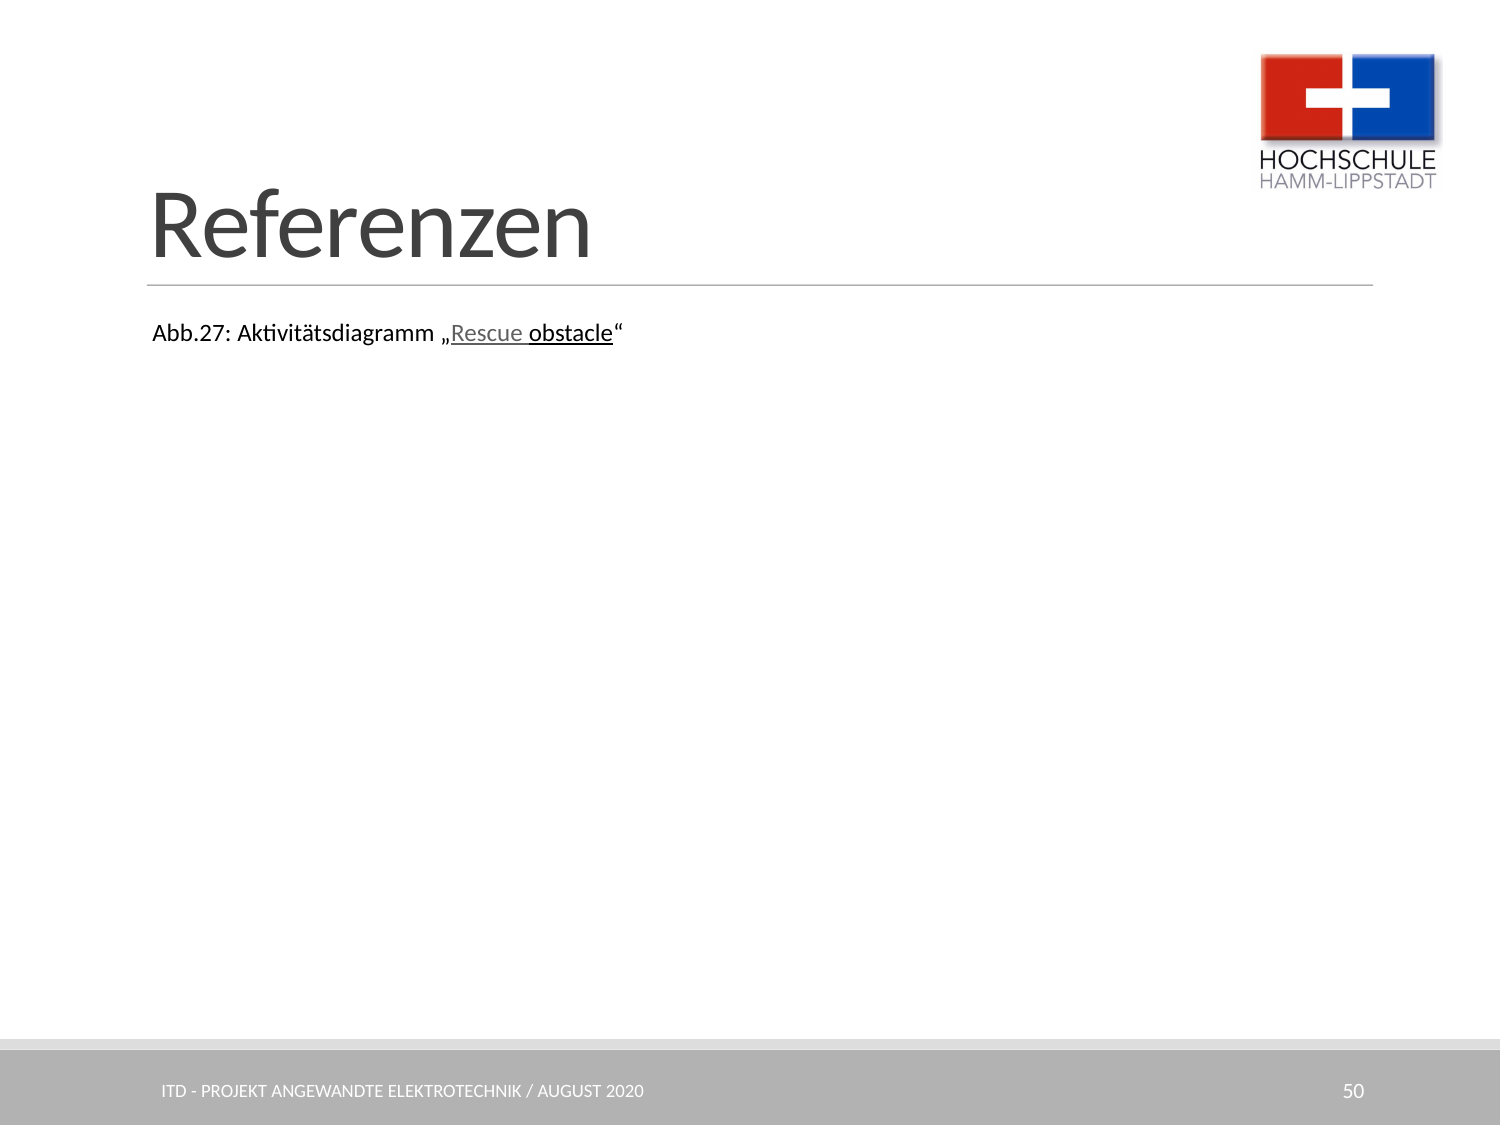

Referenzen
Abb.27: Aktivitätsdiagramm „Rescue obstacle“
ITD - Projekt angewandte Elektrotechnik / August 2020
50